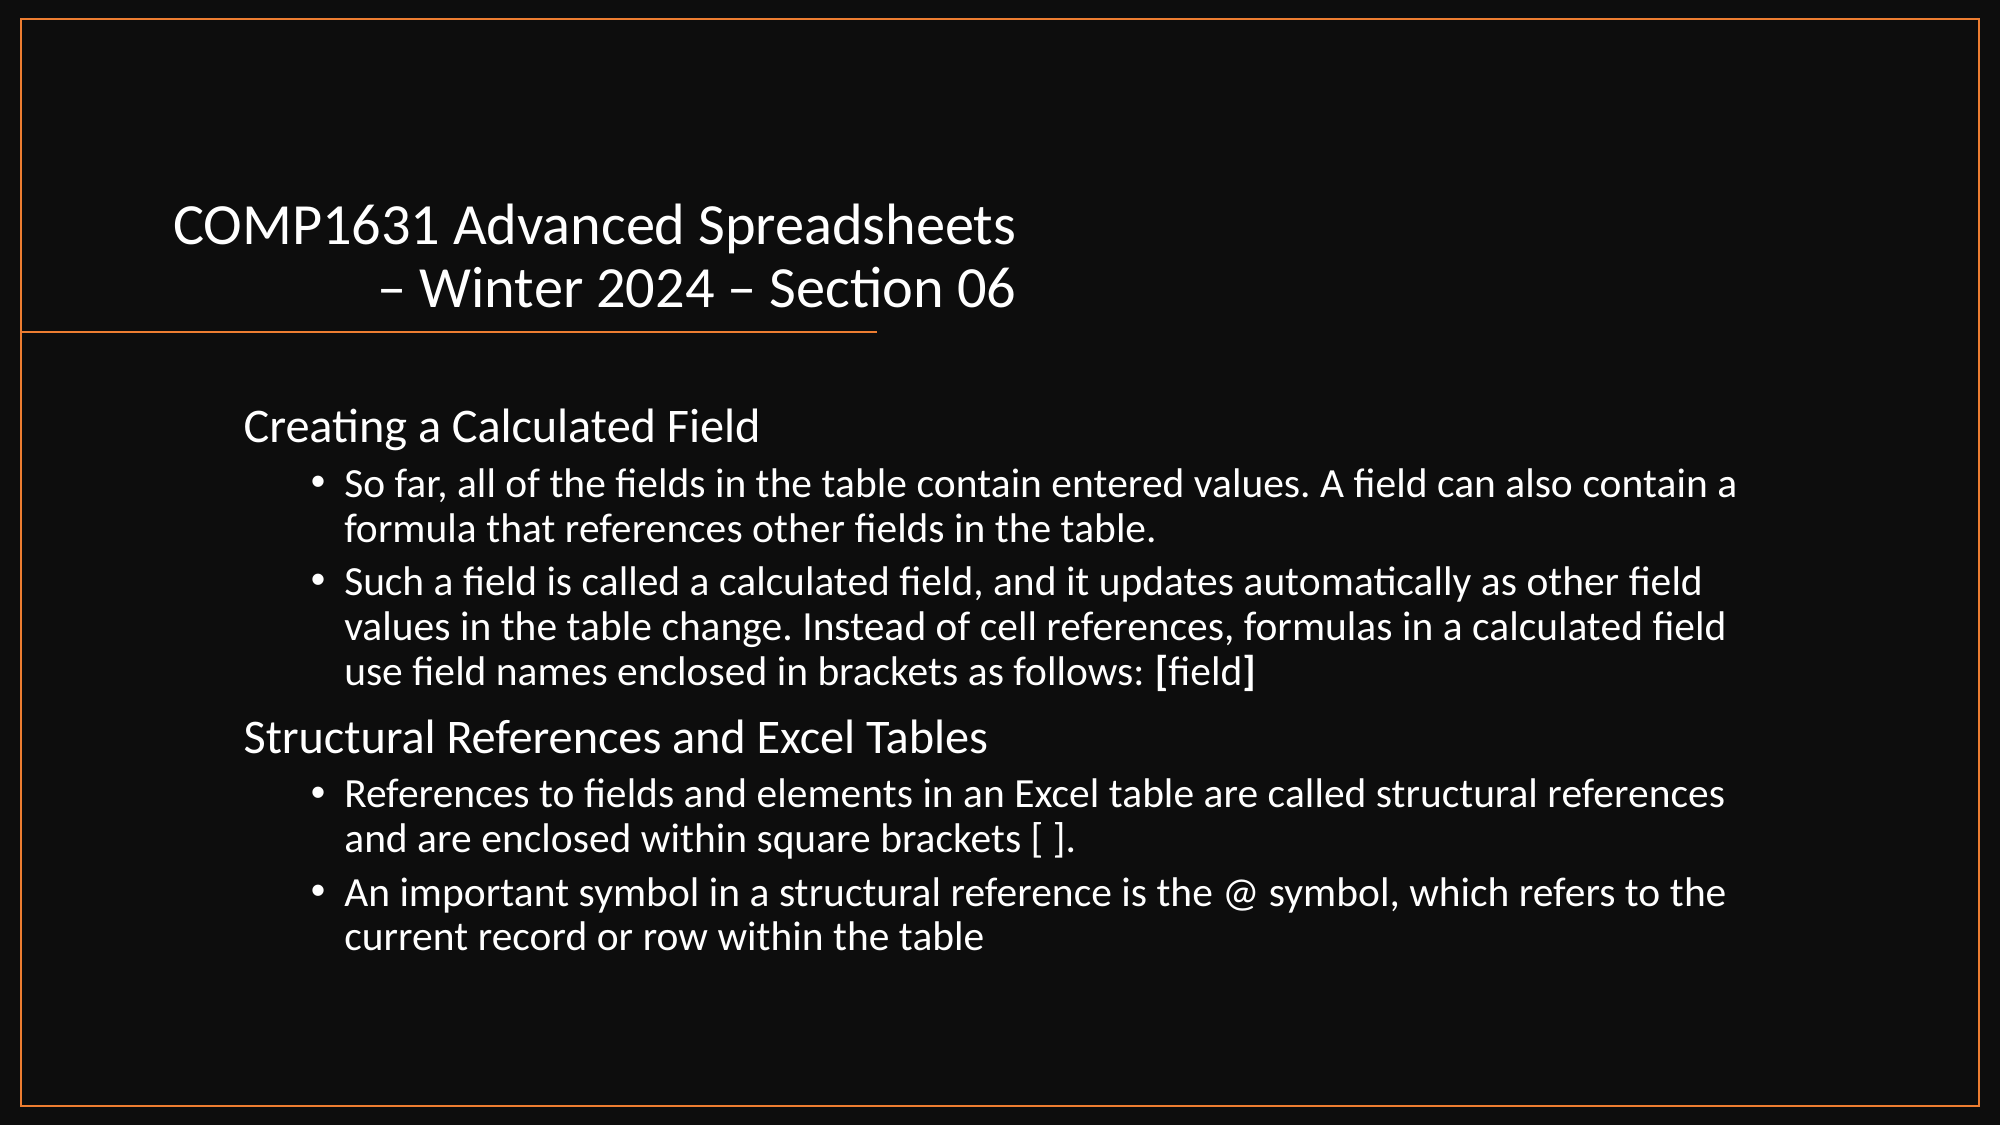

# COMP1631 Advanced Spreadsheets – Winter 2024 – Section 06
Creating a Calculated Field
So far, all of the fields in the table contain entered values. A field can also contain a formula that references other fields in the table.
Such a field is called a calculated field, and it updates automatically as other field values in the table change. Instead of cell references, formulas in a calculated field use field names enclosed in brackets as follows: [field]
Structural References and Excel Tables
References to fields and elements in an Excel table are called structural references and are enclosed within square brackets [ ].
An important symbol in a structural reference is the @ symbol, which refers to the current record or row within the table